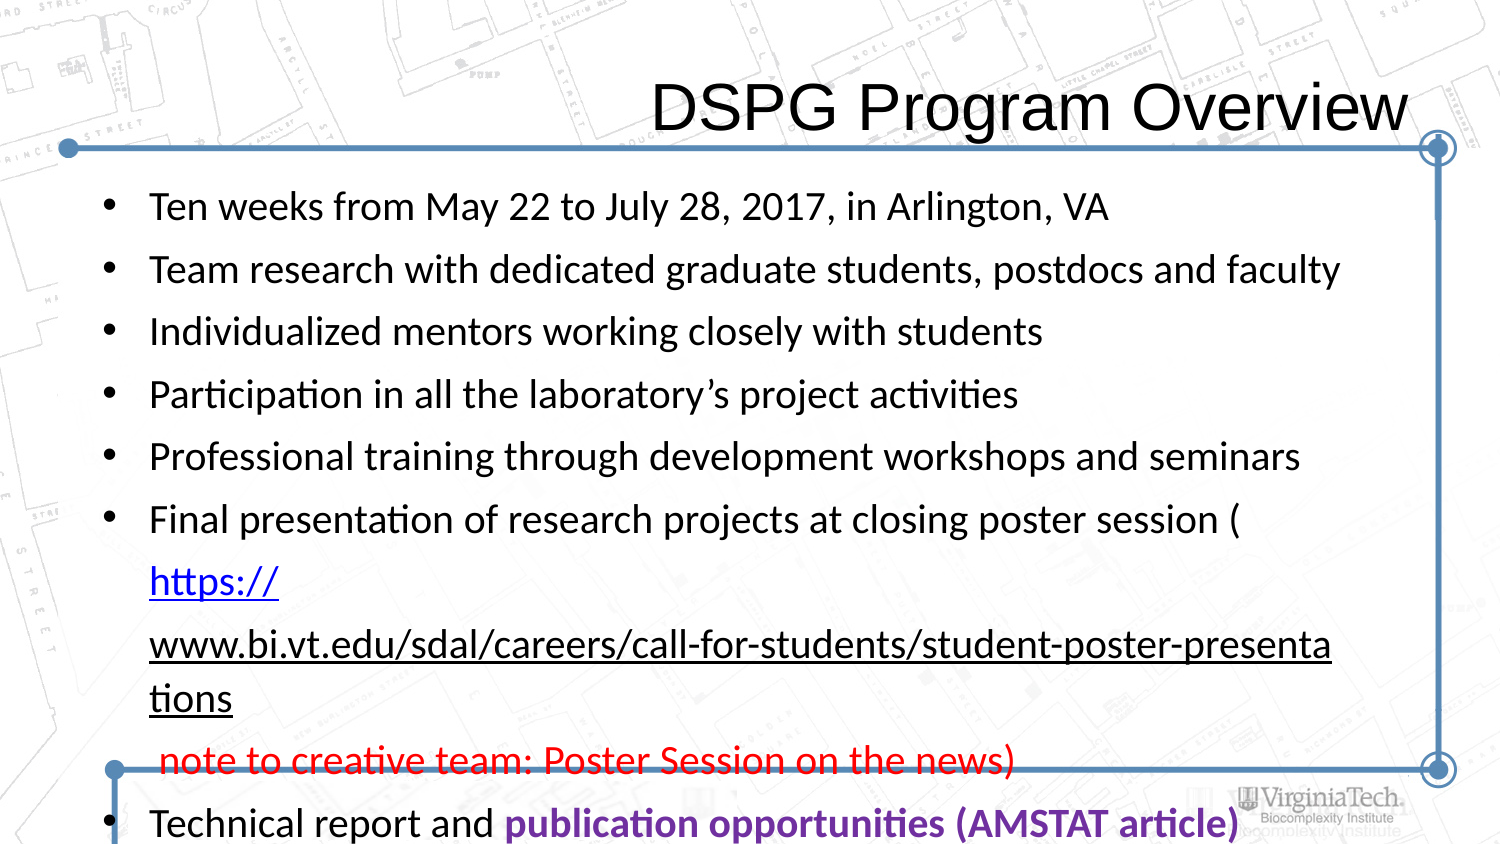

# DSPG Program Overview
Ten weeks from May 22 to July 28, 2017, in Arlington, VA
Team research with dedicated graduate students, postdocs and faculty
Individualized mentors working closely with students
Participation in all the laboratory’s project activities
Professional training through development workshops and seminars
Final presentation of research projects at closing poster session (https://www.bi.vt.edu/sdal/careers/call-for-students/student-poster-presentations note to creative team: Poster Session on the news)
Technical report and publication opportunities (AMSTAT article)